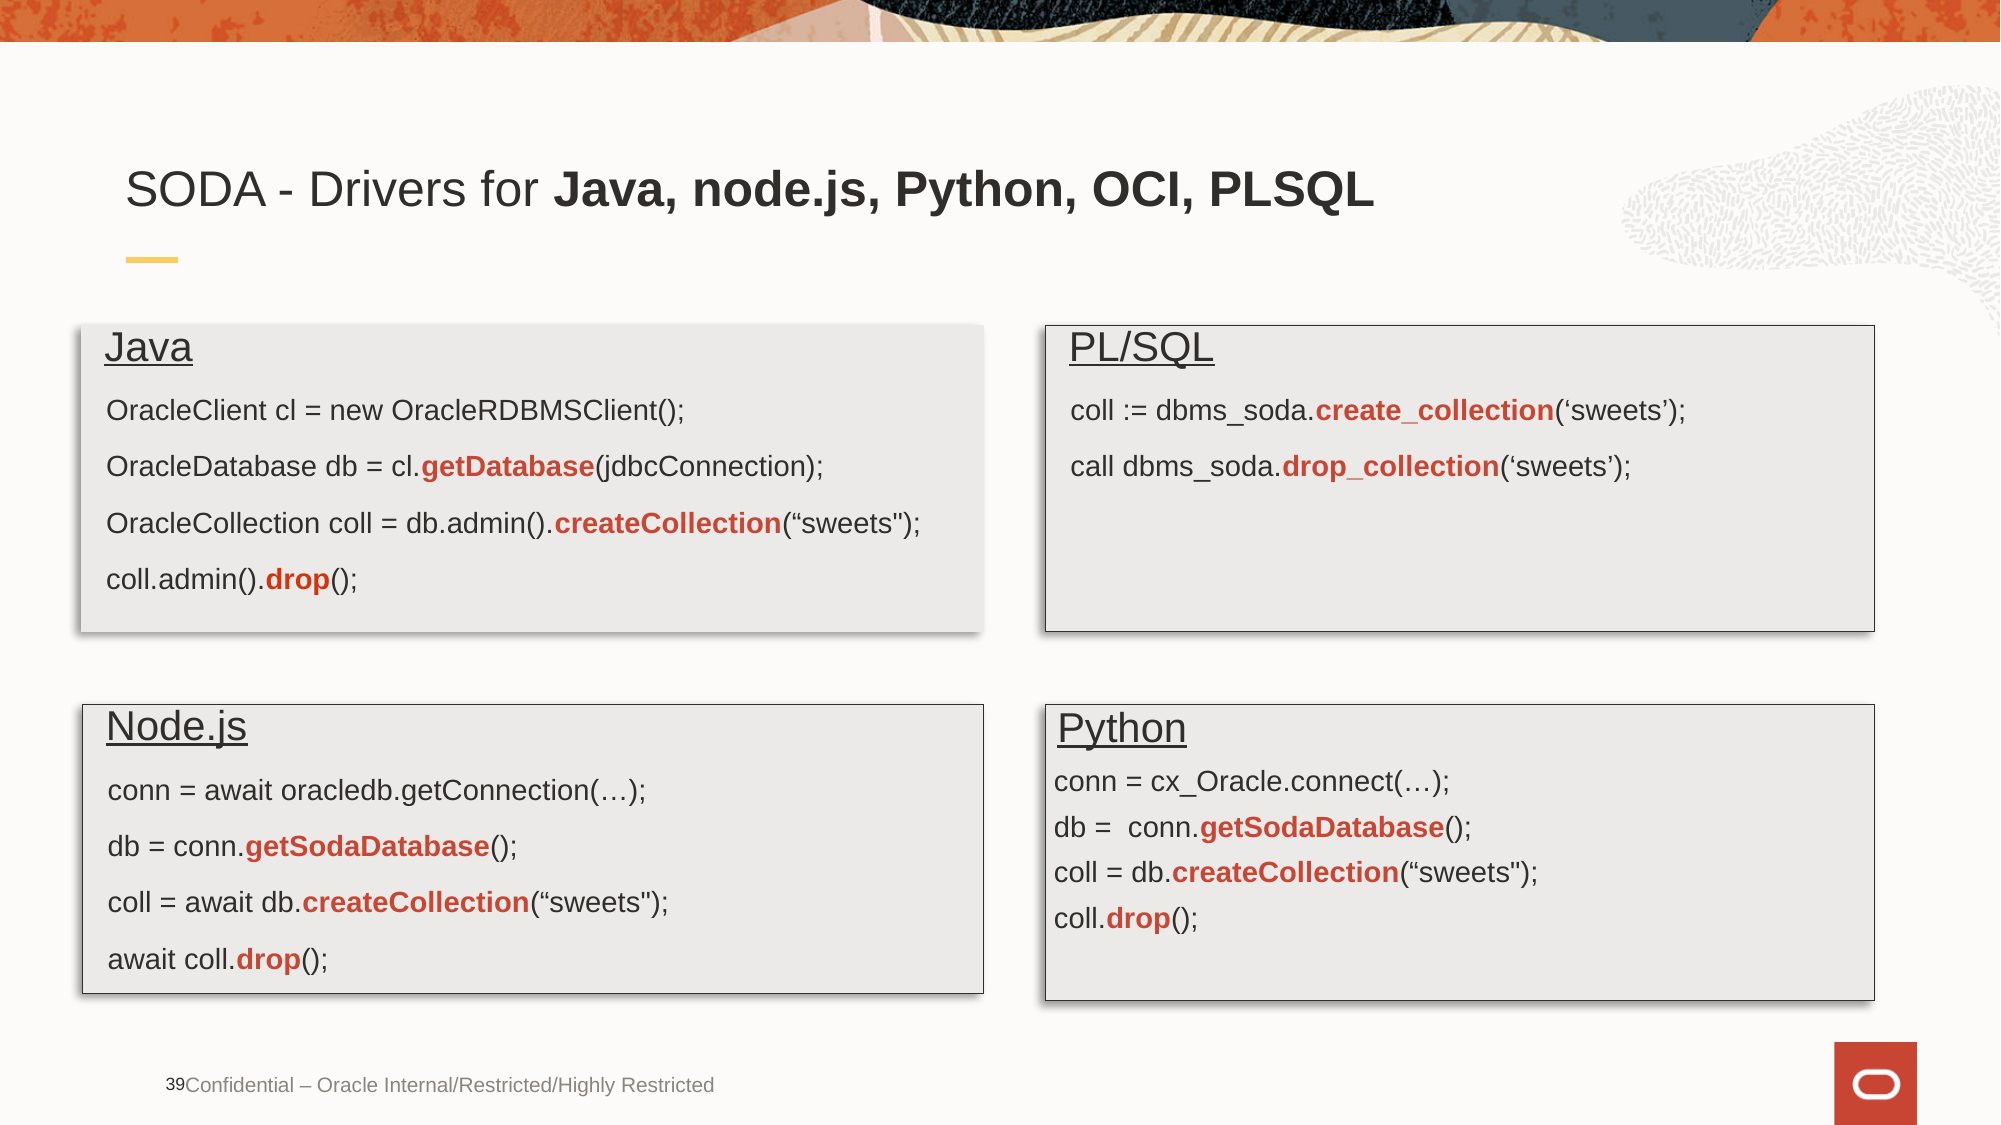

# SODA - Drivers for Java, node.js, Python, OCI, PLSQL
  PL/SQL
   coll := dbms_soda.create_collection(‘sweets’);
   call dbms_soda.drop_collection(‘sweets’);

  Java
   OracleClient cl = new OracleRDBMSClient();
   OracleDatabase db = cl.getDatabase(jdbcConnection);
   OracleCollection coll = db.admin().createCollection(“sweets");
   coll.admin().drop();

  Node.js
   conn = await oracledb.getConnection(…);
   db = conn.getSodaDatabase();
   coll = await db.createCollection(“sweets");
   await coll.drop();

 Python
 conn = cx_Oracle.connect(…);
 db =  conn.getSodaDatabase();
 coll = db.createCollection(“sweets");
 coll.drop();

39
Confidential – Oracle Internal/Restricted/Highly Restricted